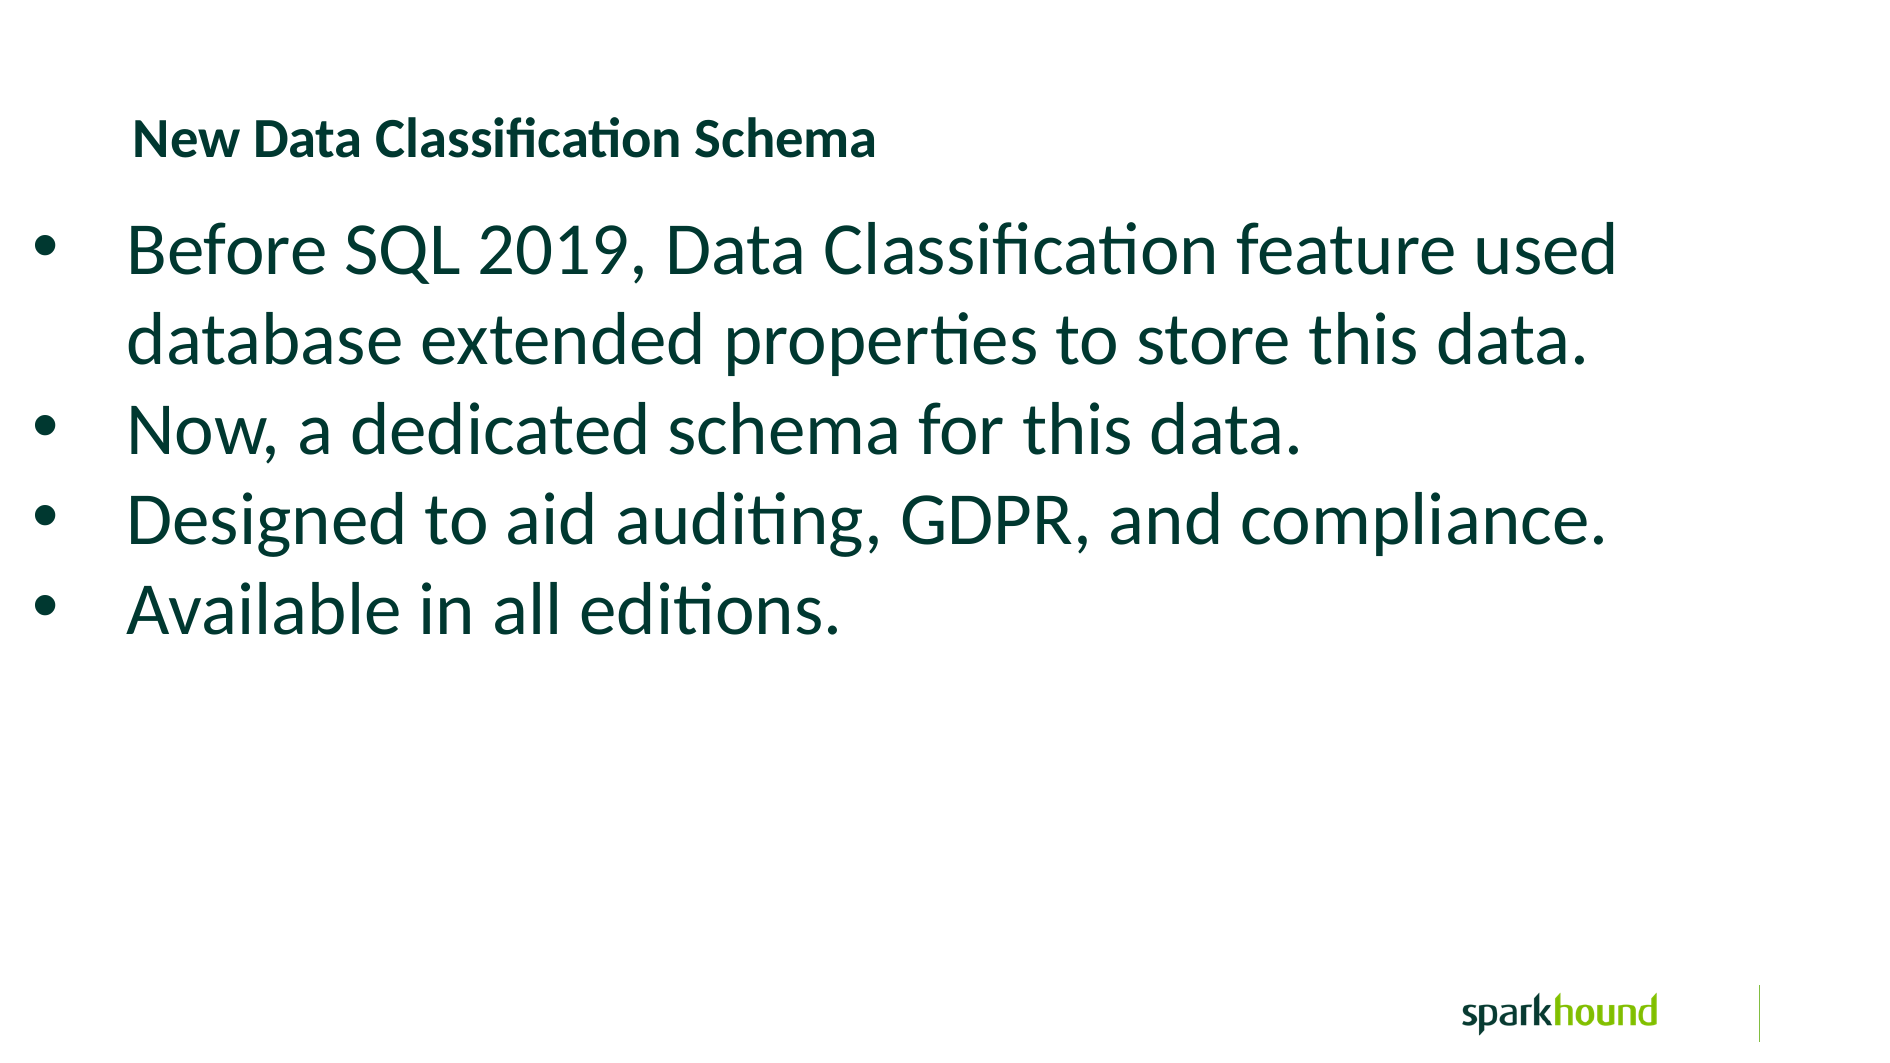

New Data Classification Schema
Before SQL 2019, Data Classification feature used database extended properties to store this data.
Now, a dedicated schema for this data.
Designed to aid auditing, GDPR, and compliance.
Available in all editions.